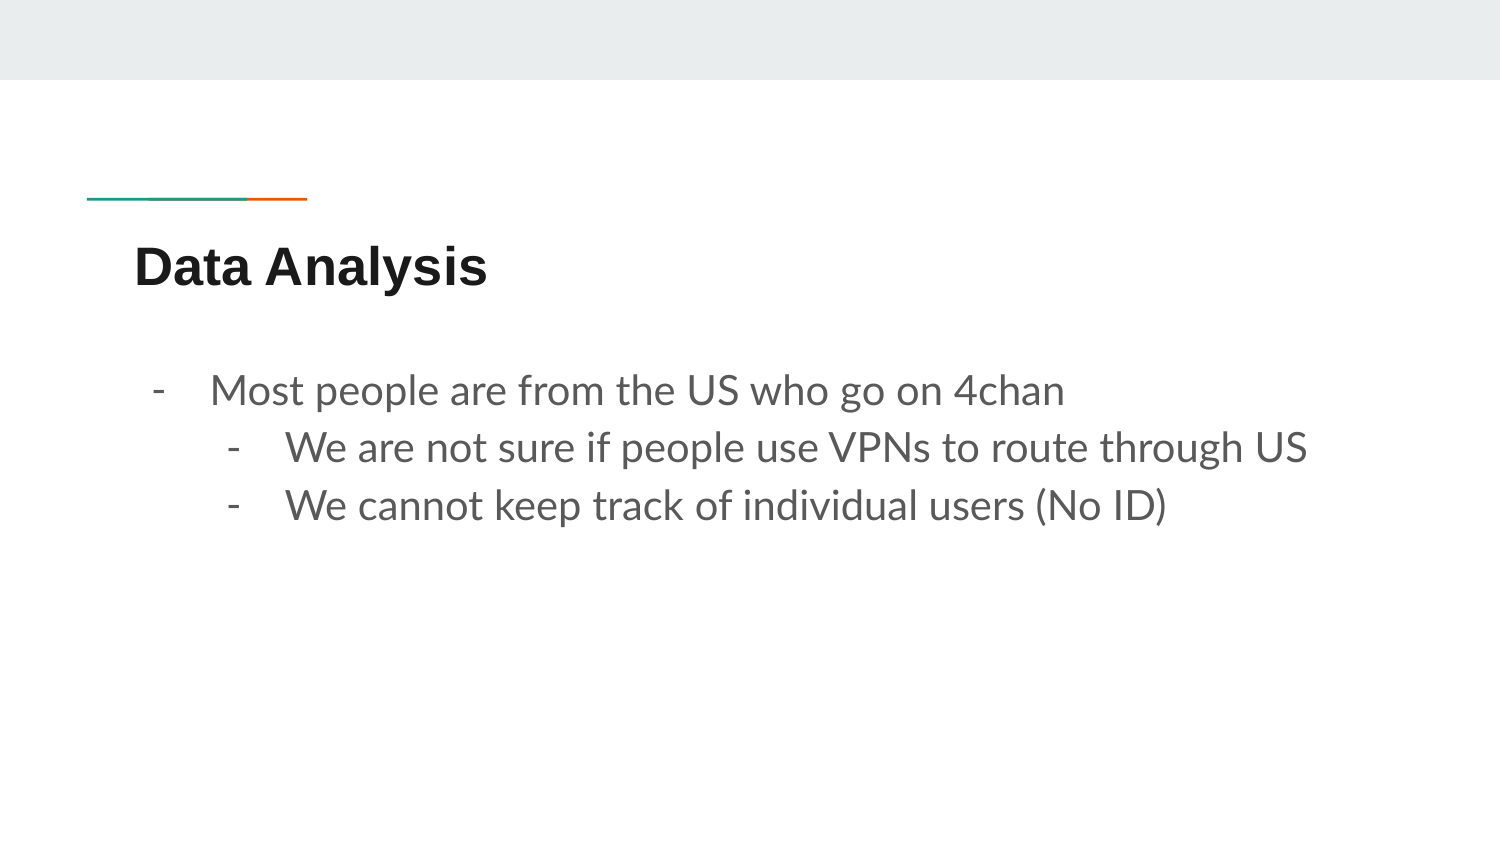

# Data Analysis
Most people are from the US who go on 4chan
We are not sure if people use VPNs to route through US
We cannot keep track of individual users (No ID)